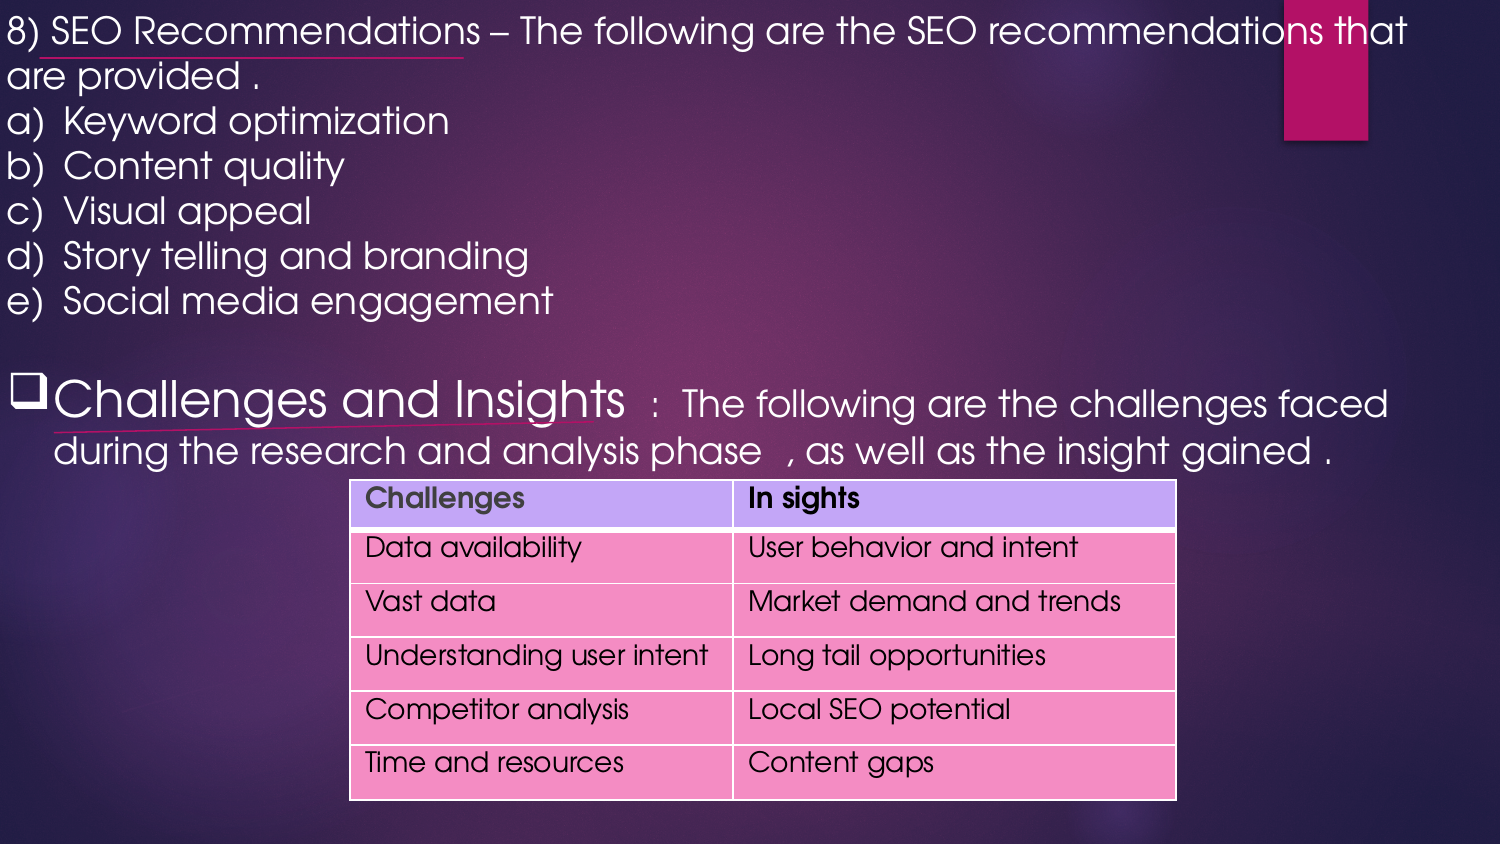

8) SEO Recommendations – The following are the SEO recommendations that are provided .
Keyword optimization
Content quality
Visual appeal
Story telling and branding
Social media engagement

Challenges and Insights  :  The following are the challenges faced during the research and analysis phase  , as well as the insight gained .

| Challenges | In sights |
| --- | --- |
| Data availability | User behavior and intent |
| Vast data | Market demand and trends |
| Understanding user intent | Long tail opportunities |
| Competitor analysis | Local SEO potential |
| Time and resources | Content gaps |